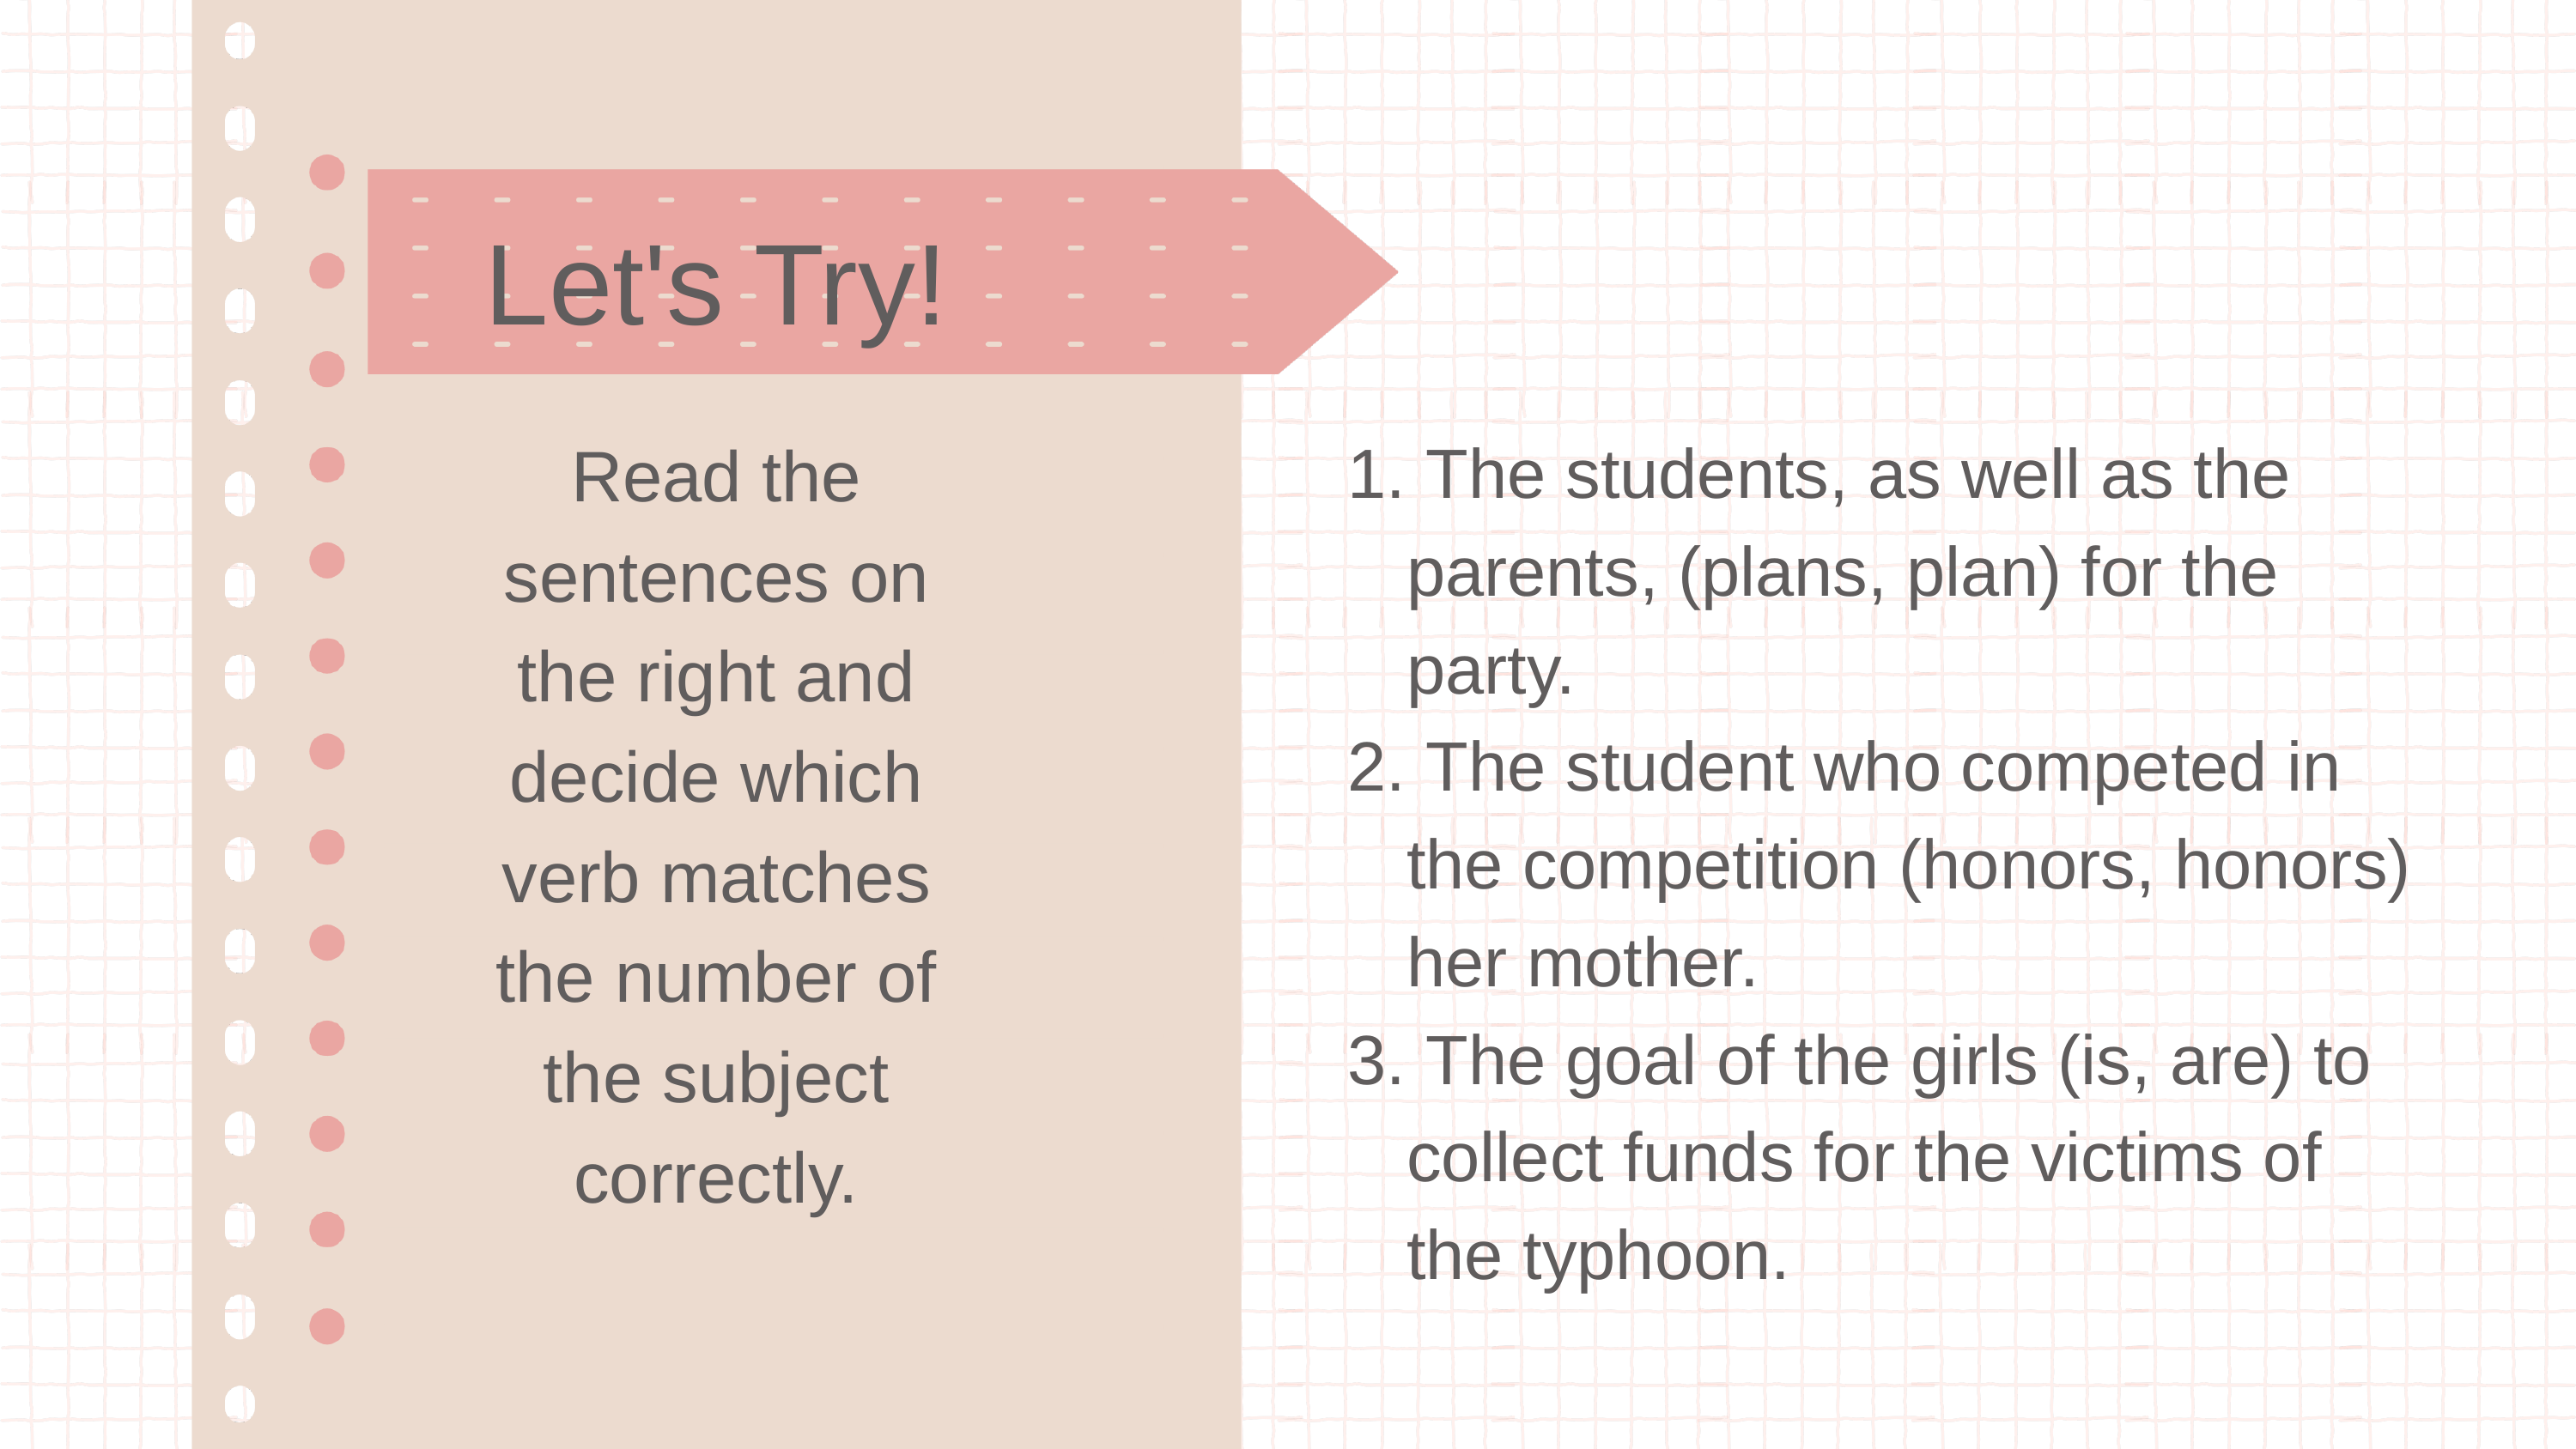

Let's Try!
 The students, as well as the parents, (plans, plan) for the party.
 The student who competed in the competition (honors, honors) her mother.
 The goal of the girls (is, are) to collect funds for the victims of the typhoon.
Read the sentences on the right and decide which verb matches the number of the subject correctly.